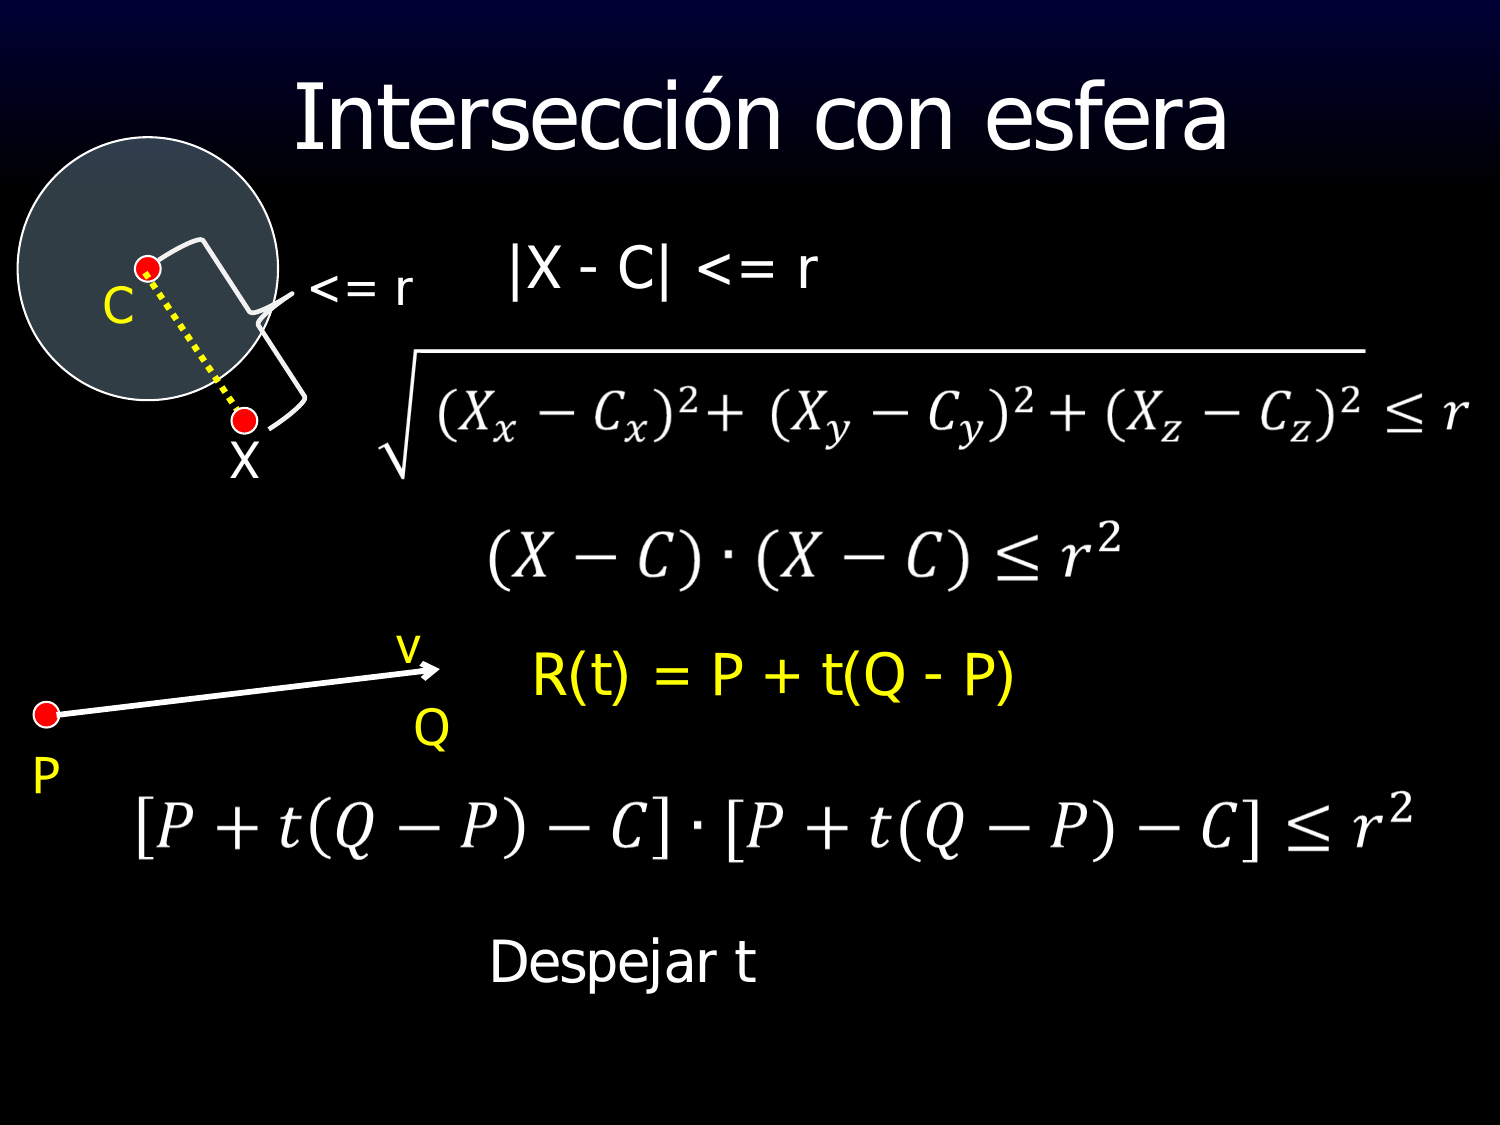

# Intersección con esfera

C

|X - C| <= r
<= r

X

v

R(t) = P + t(Q - P)
Q
P

Despejar t